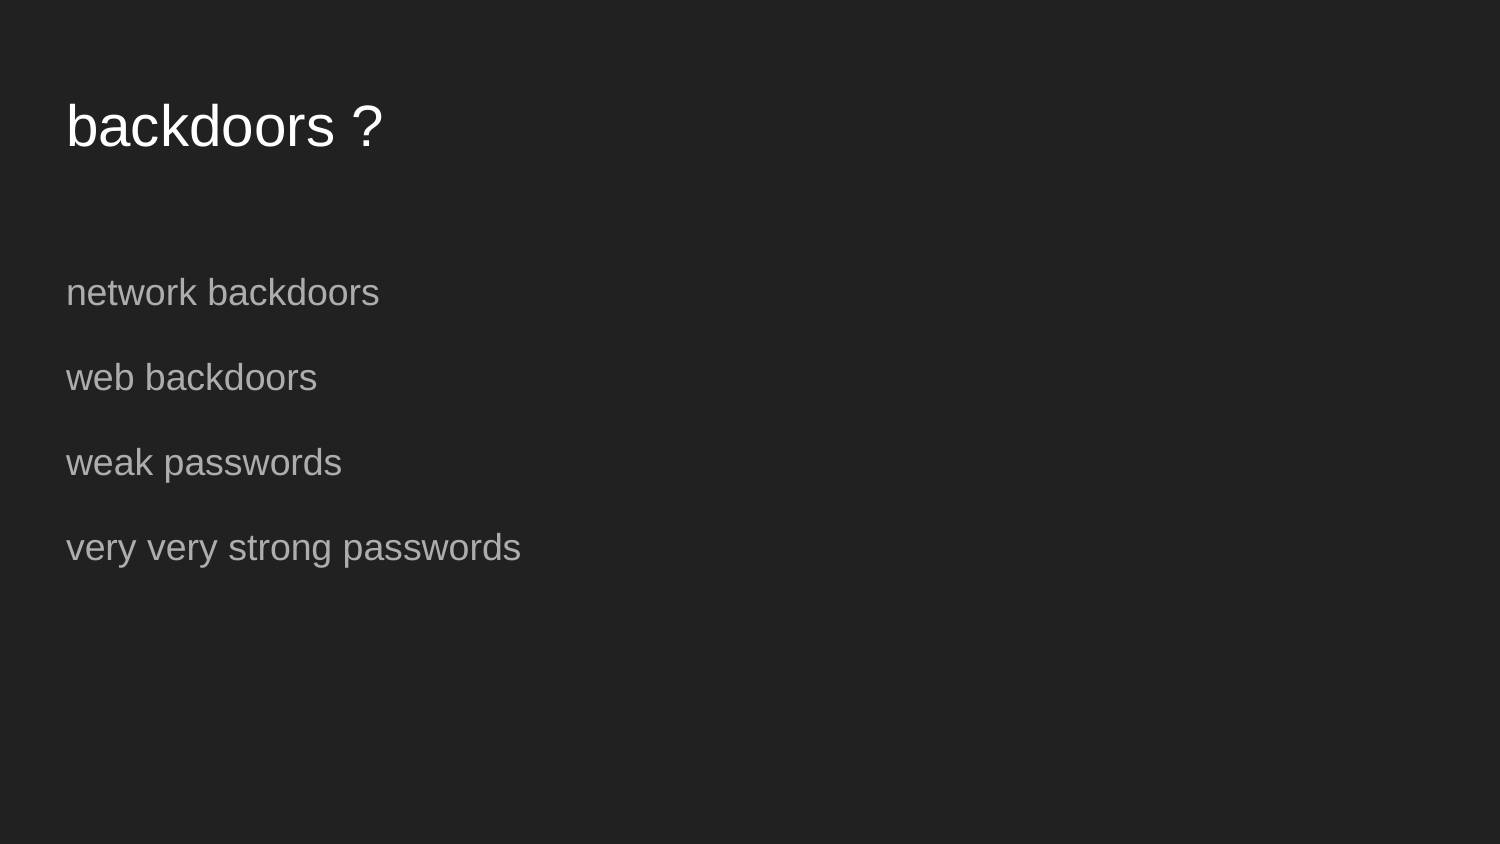

# backdoors ?
network backdoors
web backdoors
weak passwords
very very strong passwords